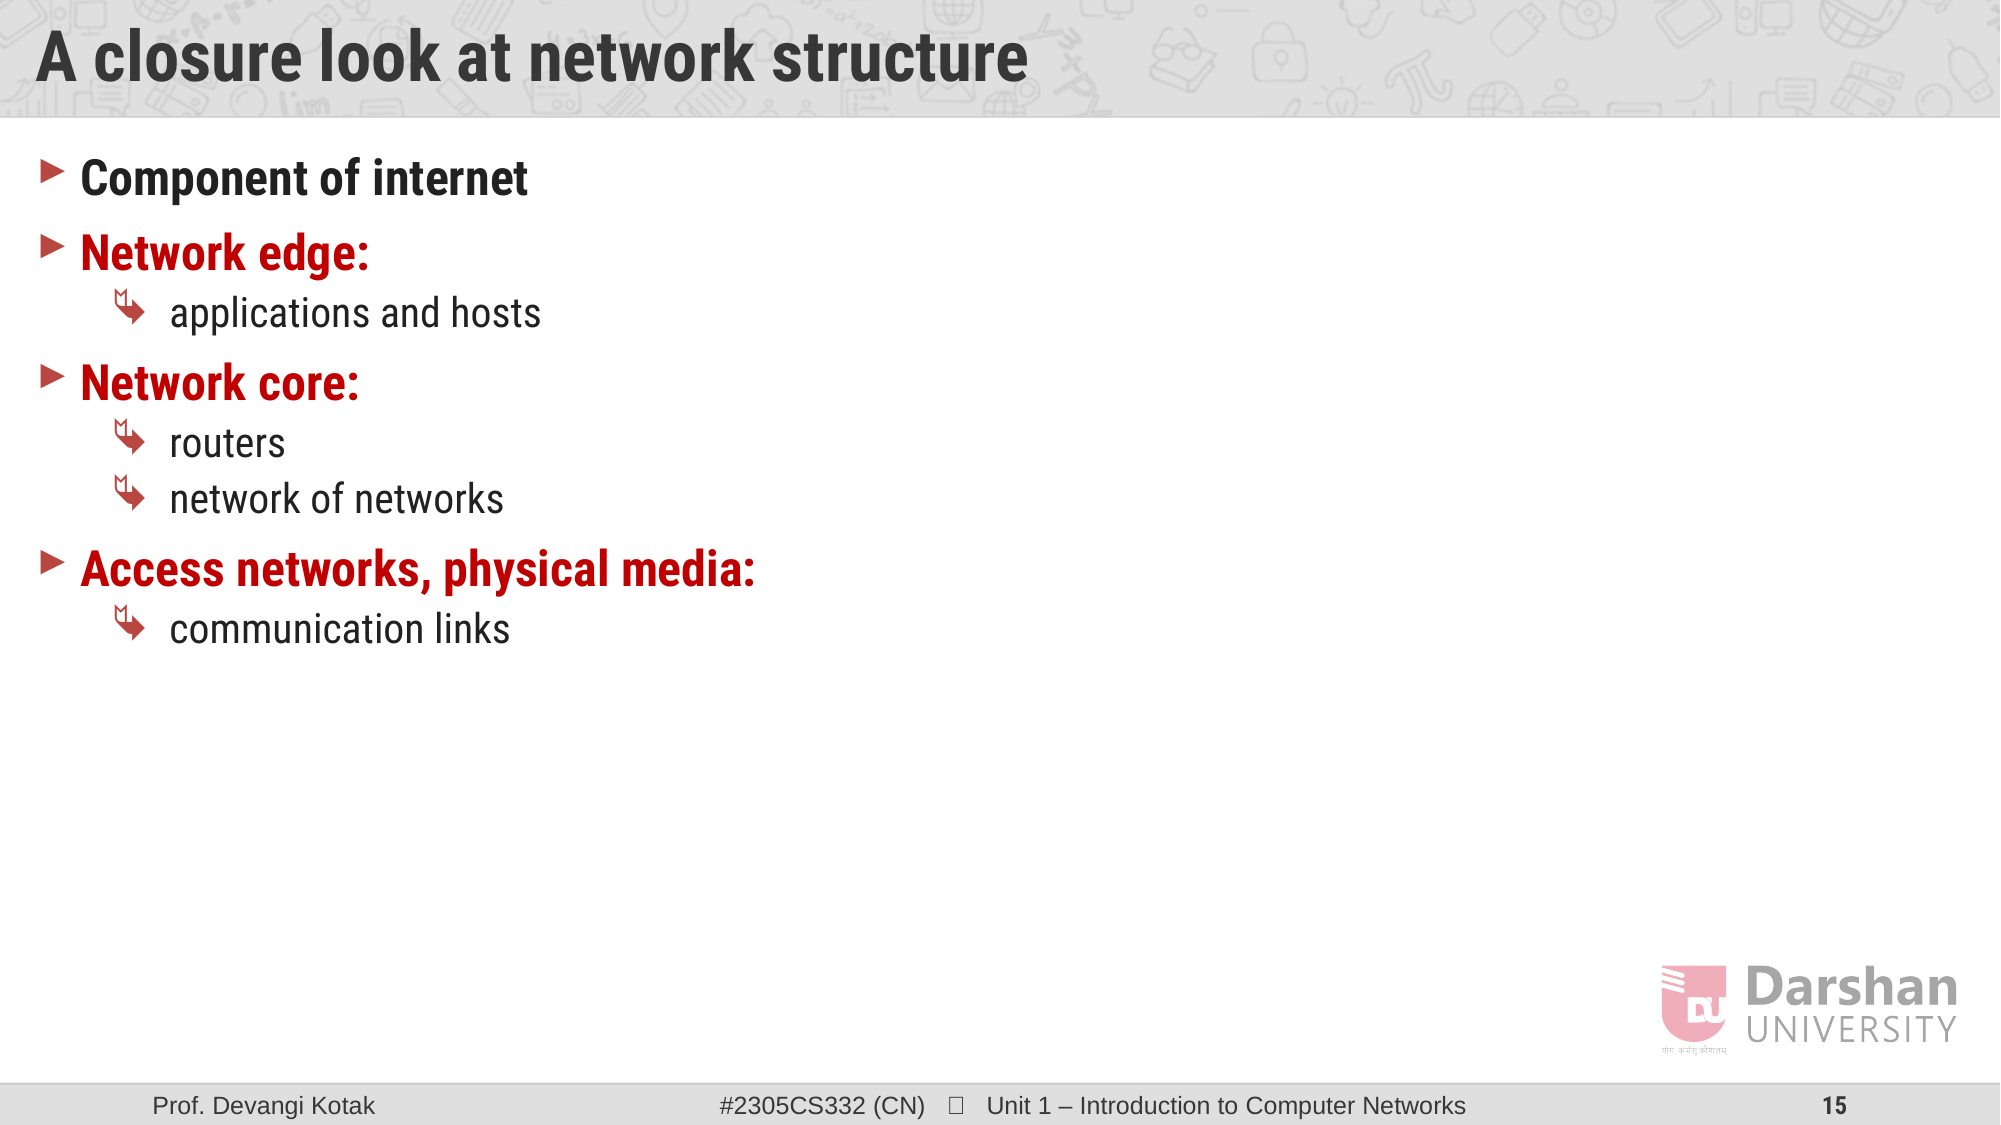

# A closure look at network structure
Component of internet
Network edge:
applications and hosts
Network core:
routers
network of networks
Access networks, physical media:
communication links